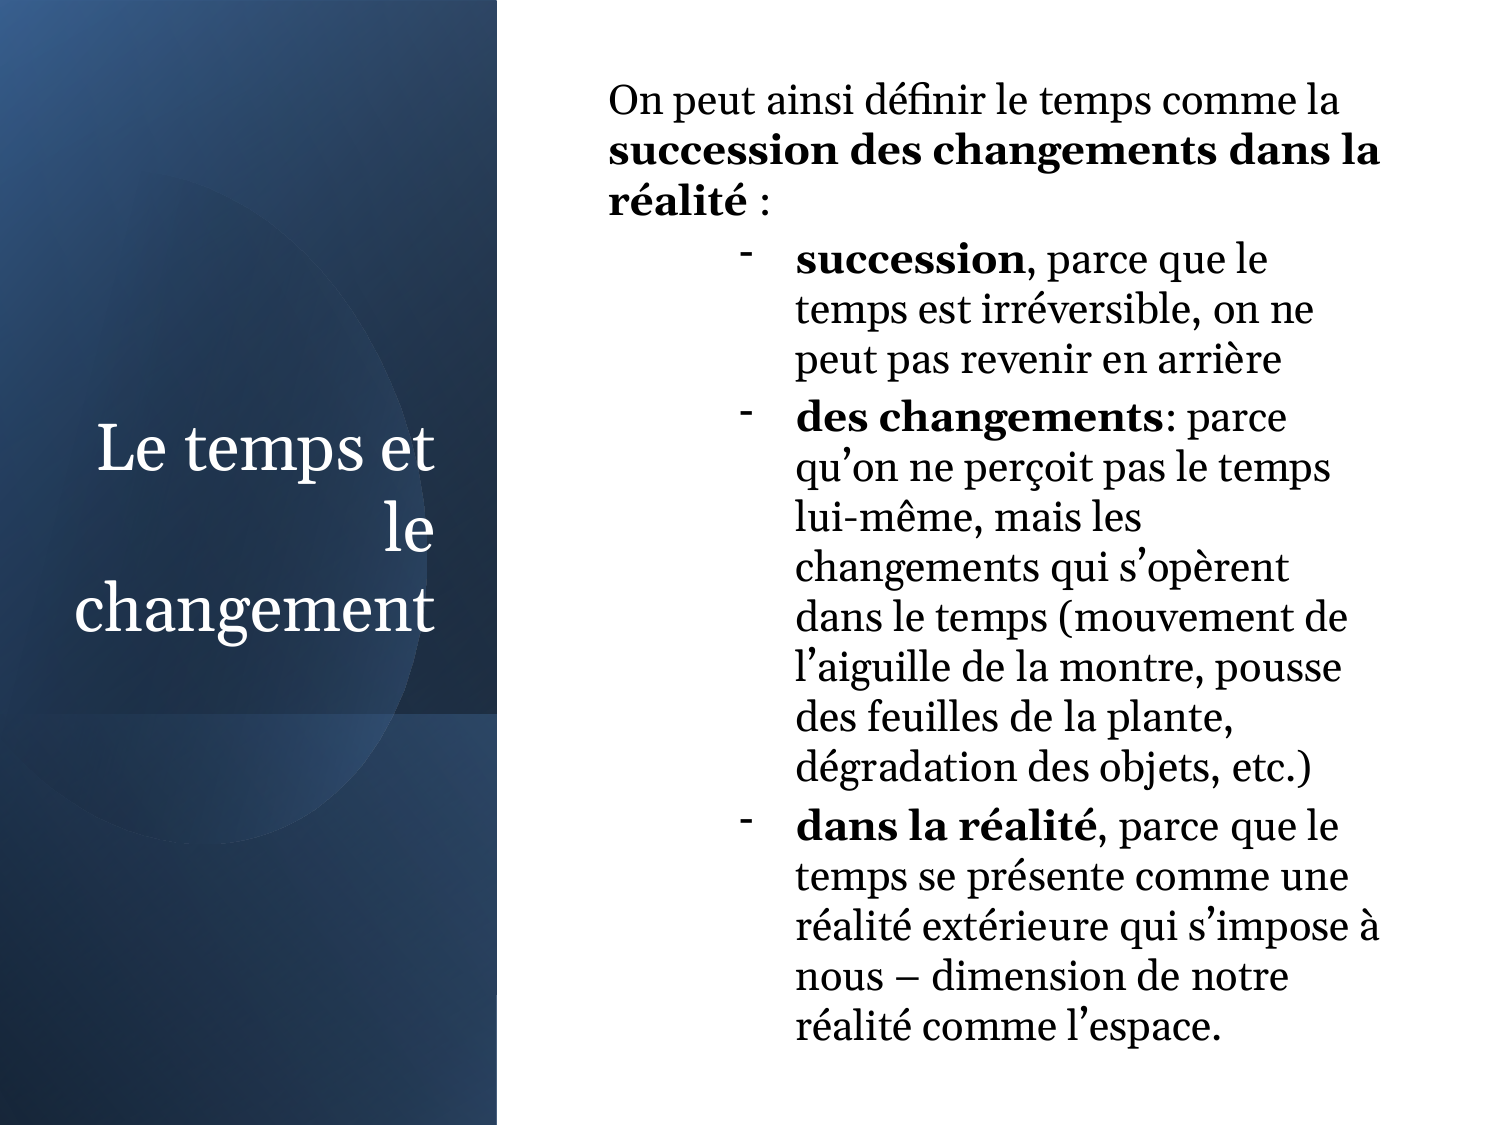

# Le temps et le changement
On peut ainsi définir le temps comme la succession des changements dans la réalité :
succession, parce que le temps est irréversible, on ne peut pas revenir en arrière
des changements: parce qu’on ne perçoit pas le temps lui-même, mais les changements qui s’opèrent dans le temps (mouvement de l’aiguille de la montre, pousse des feuilles de la plante, dégradation des objets, etc.)
dans la réalité, parce que le temps se présente comme une réalité extérieure qui s’impose à nous – dimension de notre réalité comme l’espace.